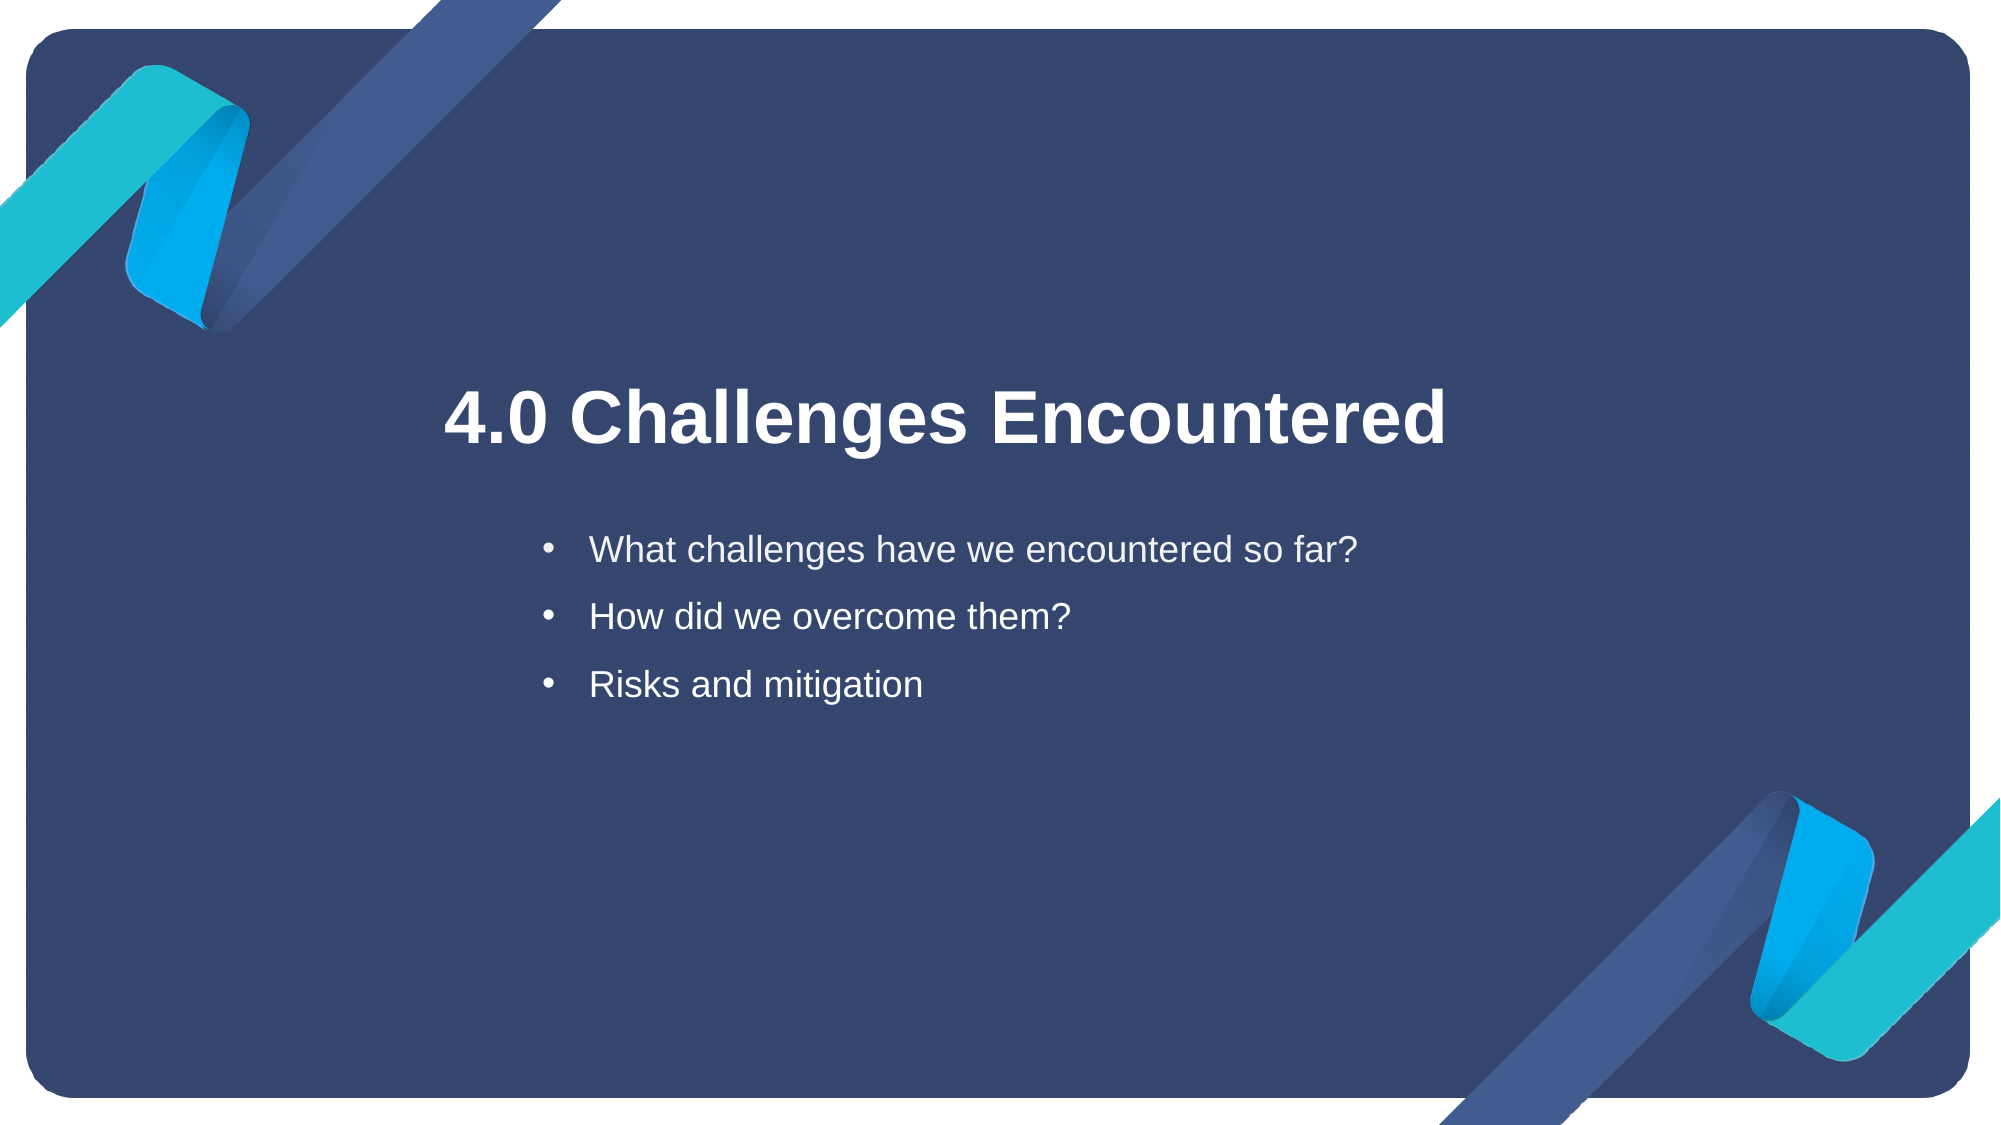

# 4.0 Challenges Encountered
What challenges have we encountered so far?
How did we overcome them?
Risks and mitigation